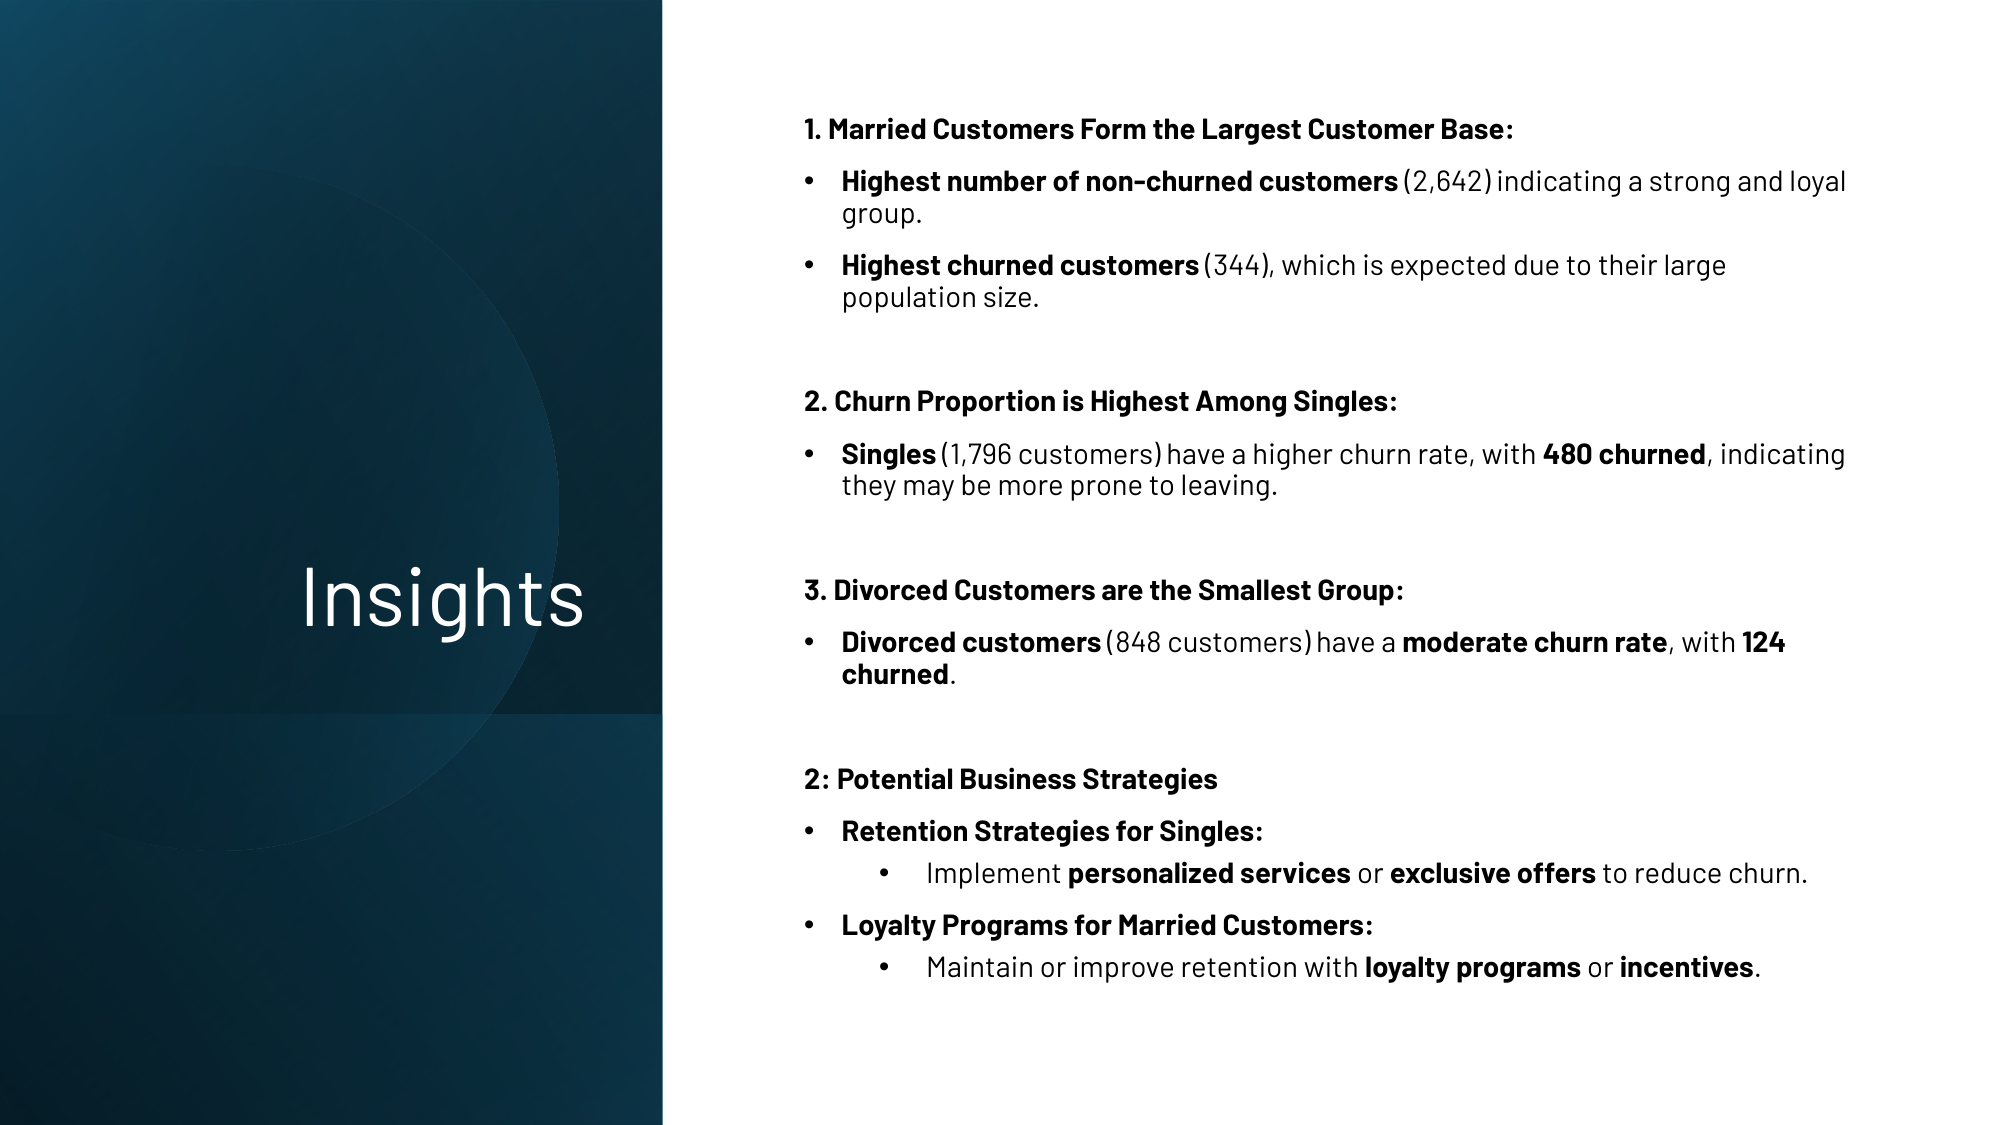

# Insights
1. Married Customers Form the Largest Customer Base:
Highest number of non-churned customers (2,642) indicating a strong and loyal group.
Highest churned customers (344), which is expected due to their large population size.

2. Churn Proportion is Highest Among Singles:
Singles (1,796 customers) have a higher churn rate, with 480 churned, indicating they may be more prone to leaving.

3. Divorced Customers are the Smallest Group:
Divorced customers (848 customers) have a moderate churn rate, with 124 churned.

2: Potential Business Strategies
Retention Strategies for Singles:
Implement personalized services or exclusive offers to reduce churn.
Loyalty Programs for Married Customers:
Maintain or improve retention with loyalty programs or incentives.